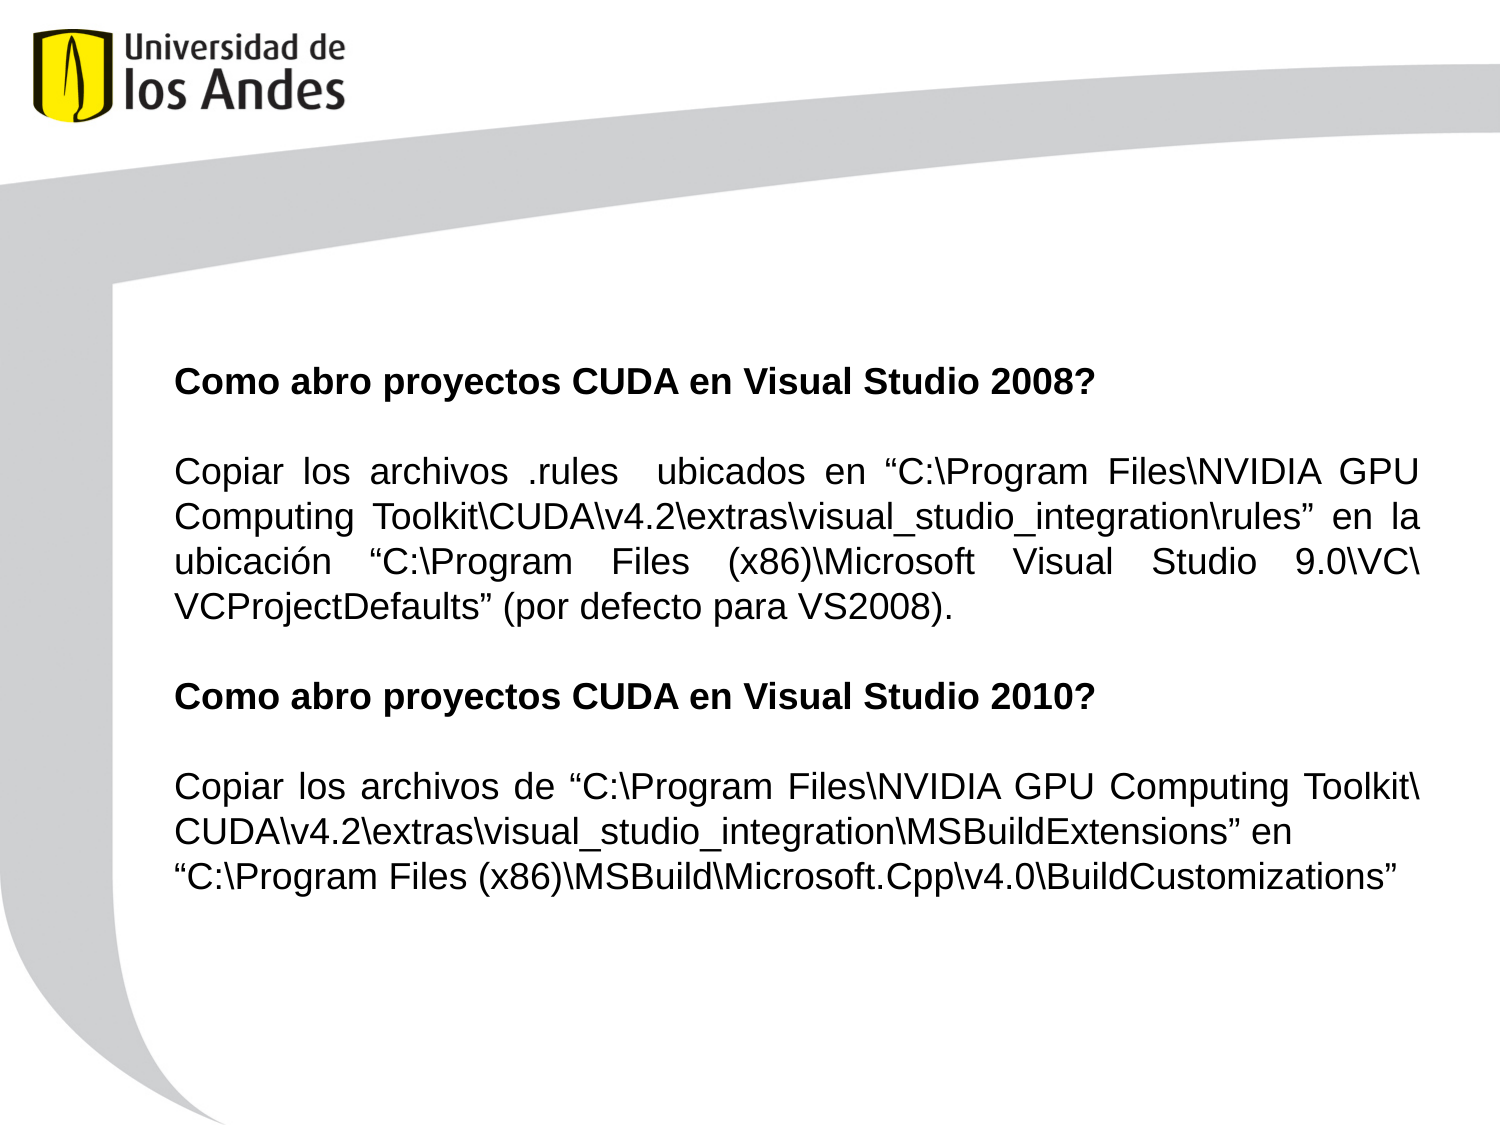

Como abro proyectos CUDA en Visual Studio 2008?

Copiar los archivos .rules  ubicados en “C:\Program Files\NVIDIA GPU Computing Toolkit\CUDA\v4.2\extras\visual_studio_integration\rules” en la ubicación “C:\Program Files (x86)\Microsoft Visual Studio 9.0\VC\VCProjectDefaults” (por defecto para VS2008).

Como abro proyectos CUDA en Visual Studio 2010?

Copiar los archivos de “C:\Program Files\NVIDIA GPU Computing Toolkit\CUDA\v4.2\extras\visual_studio_integration\MSBuildExtensions” en
“C:\Program Files (x86)\MSBuild\Microsoft.Cpp\v4.0\BuildCustomizations”